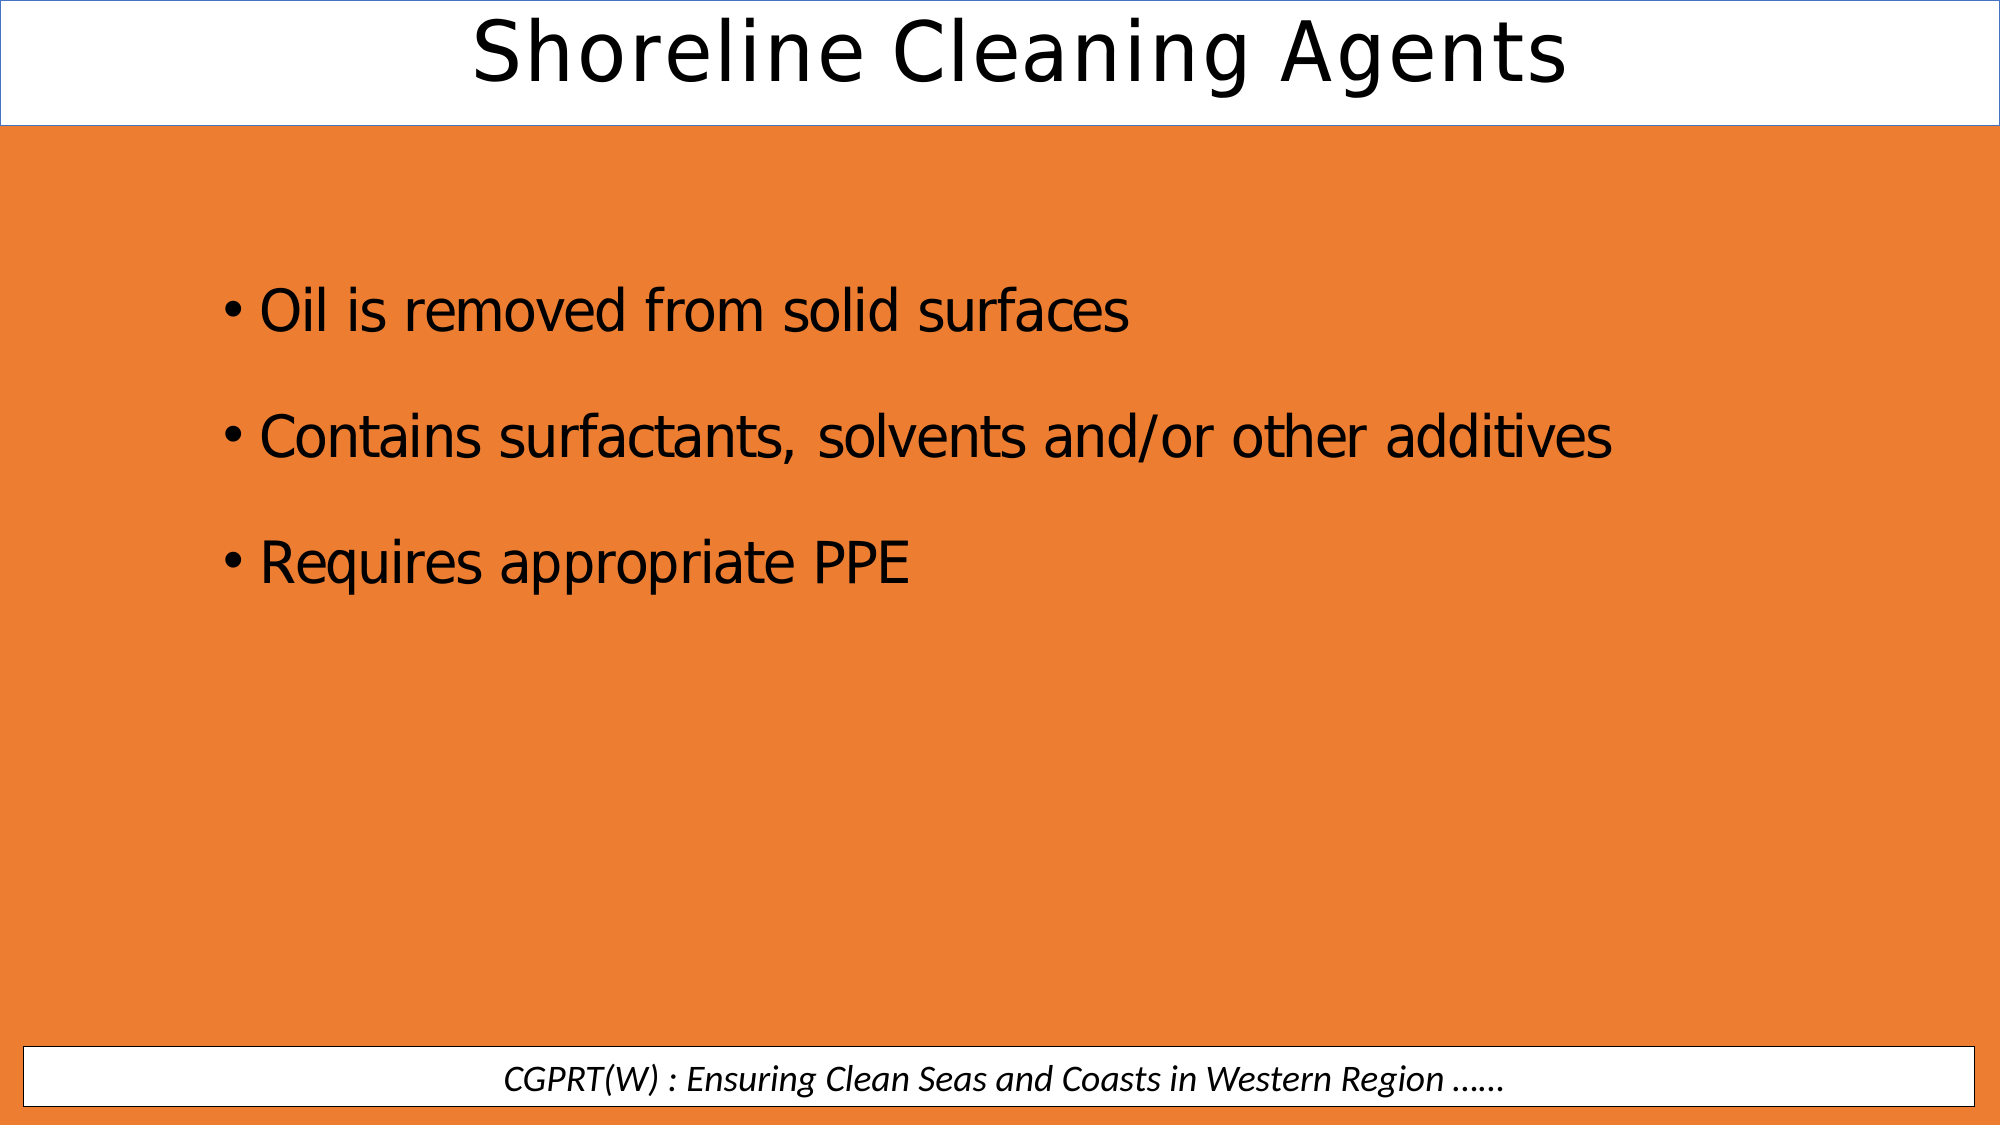

Shoreline Cleaning Agents
Oil is removed from solid surfaces
Contains surfactants, solvents and/or other additives
Requires appropriate PPE
 CGPRT(W) : Ensuring Clean Seas and Coasts in Western Region ……